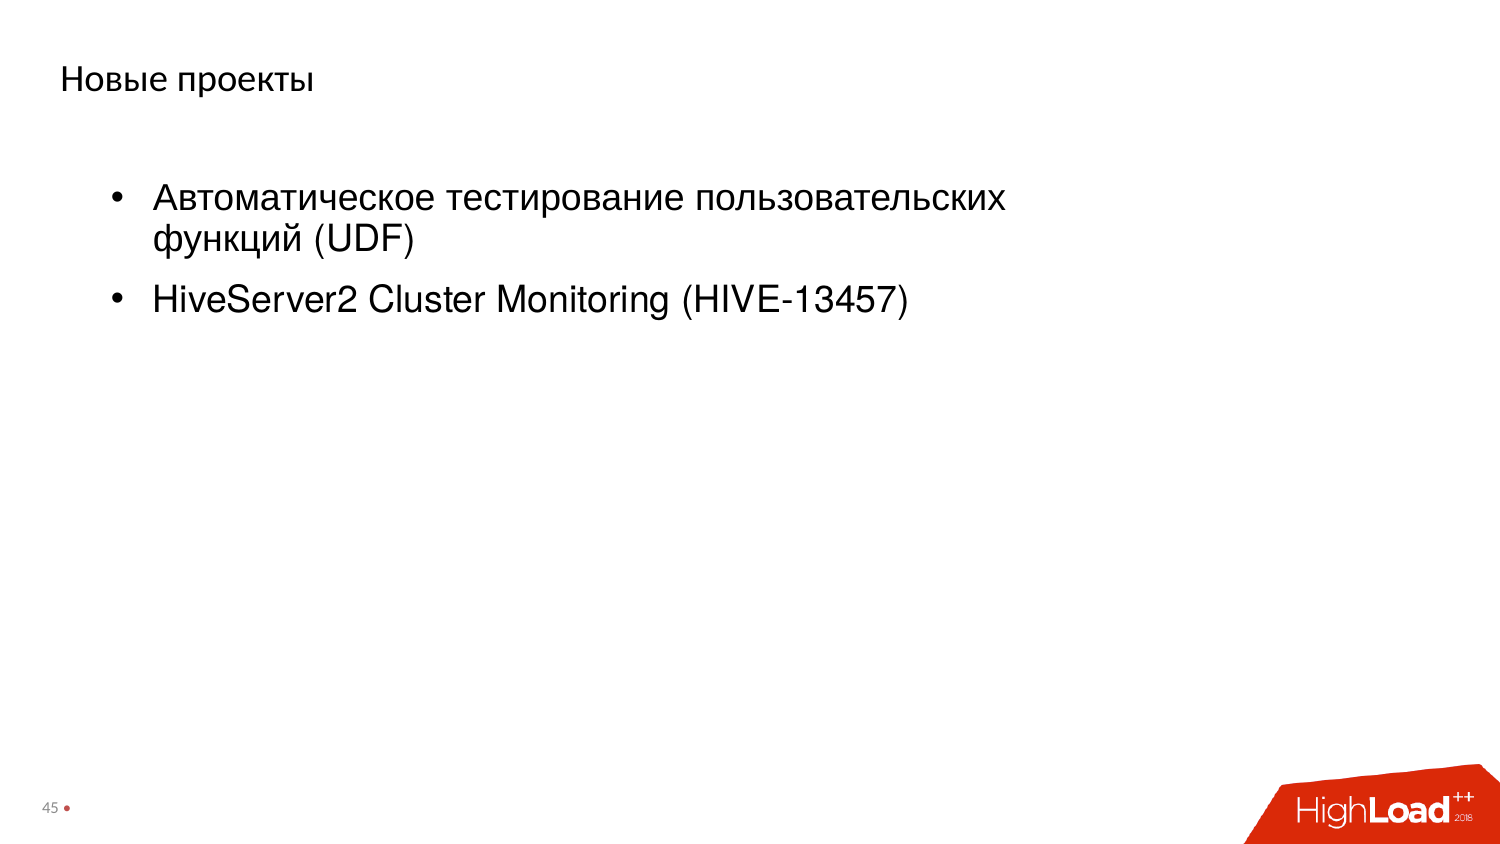

# Новые проекты
Автоматическое тестирование пользовательских функций (UDF)
HiveServer2 Cluster Monitoring (HIVE-13457)